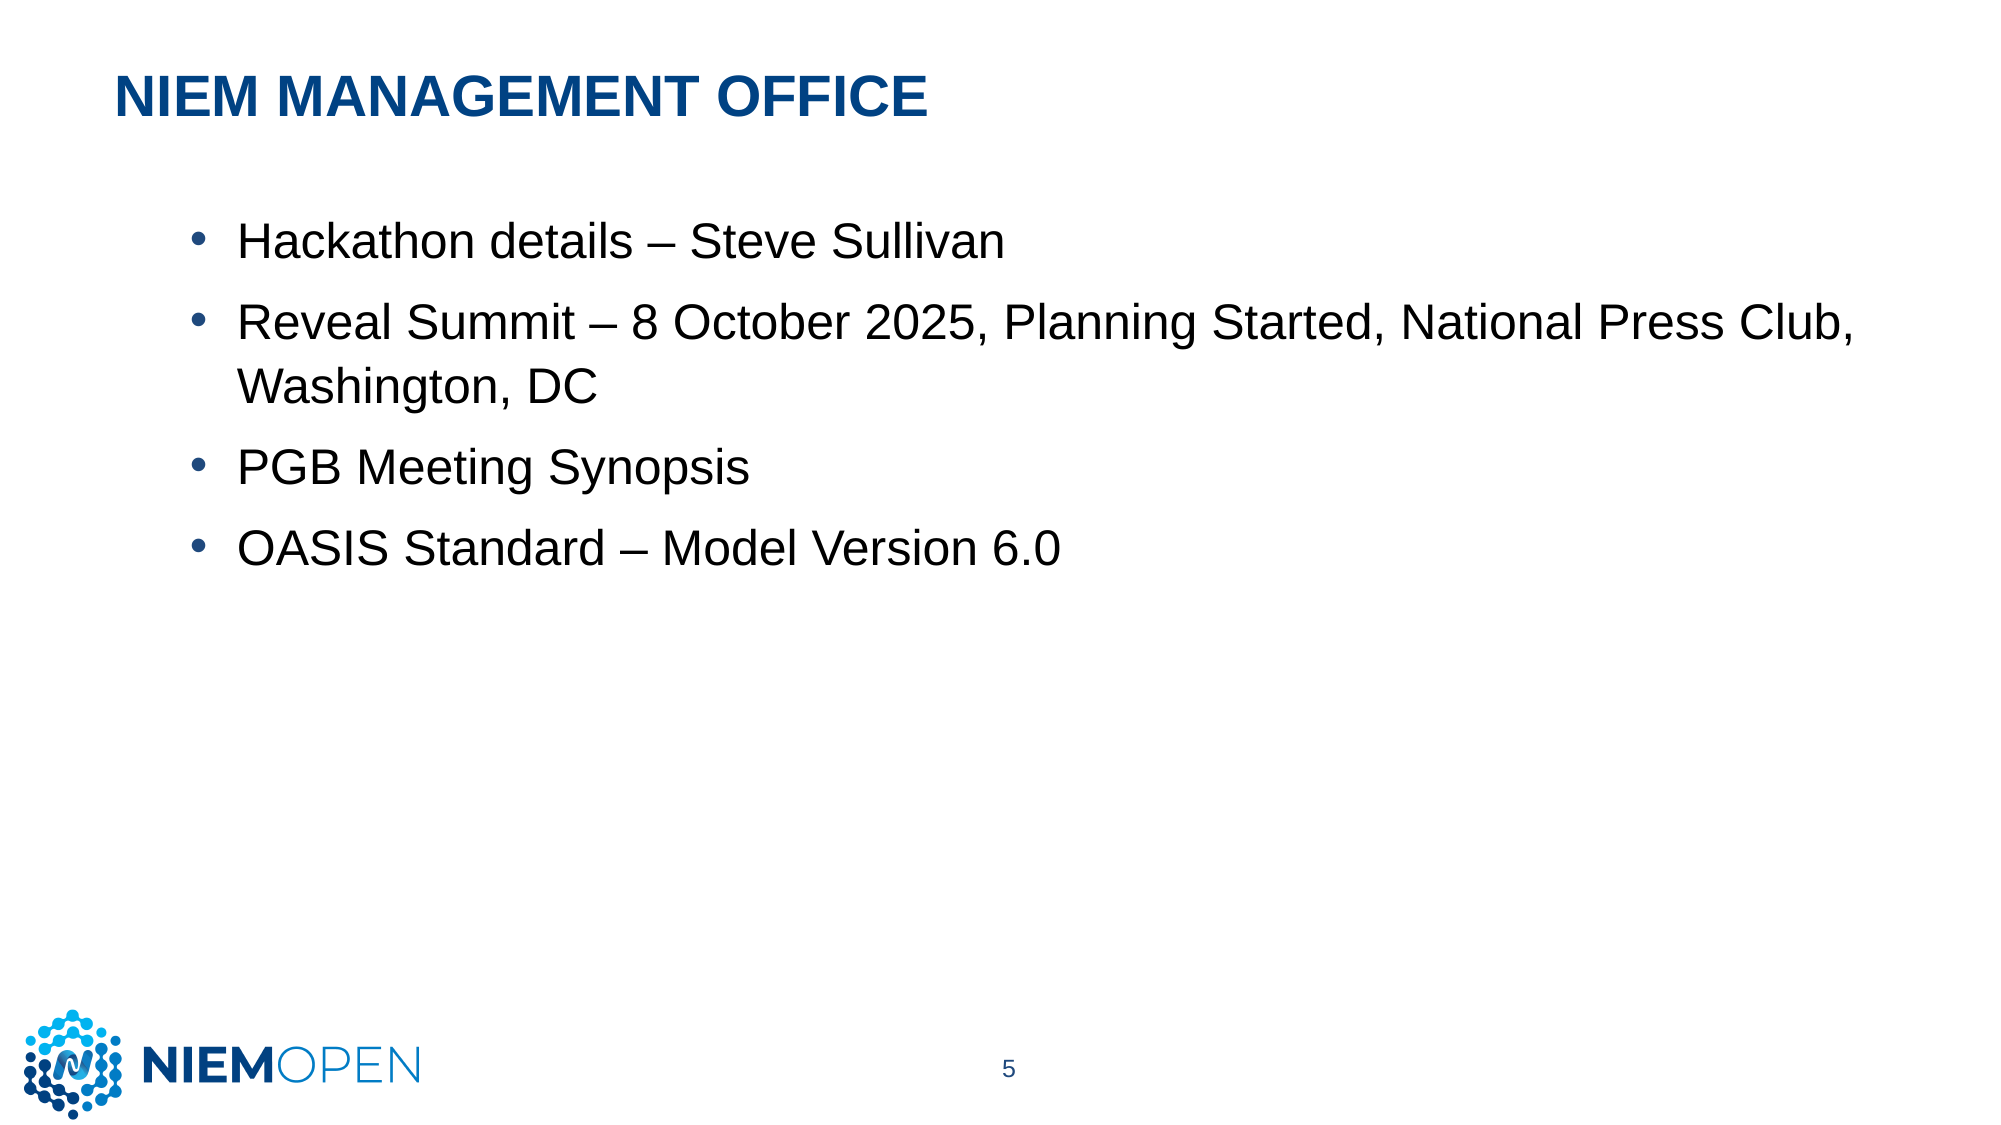

# NIEM Management office
Hackathon details – Steve Sullivan
Reveal Summit – 8 October 2025, Planning Started, National Press Club, Washington, DC
PGB Meeting Synopsis
OASIS Standard – Model Version 6.0

5